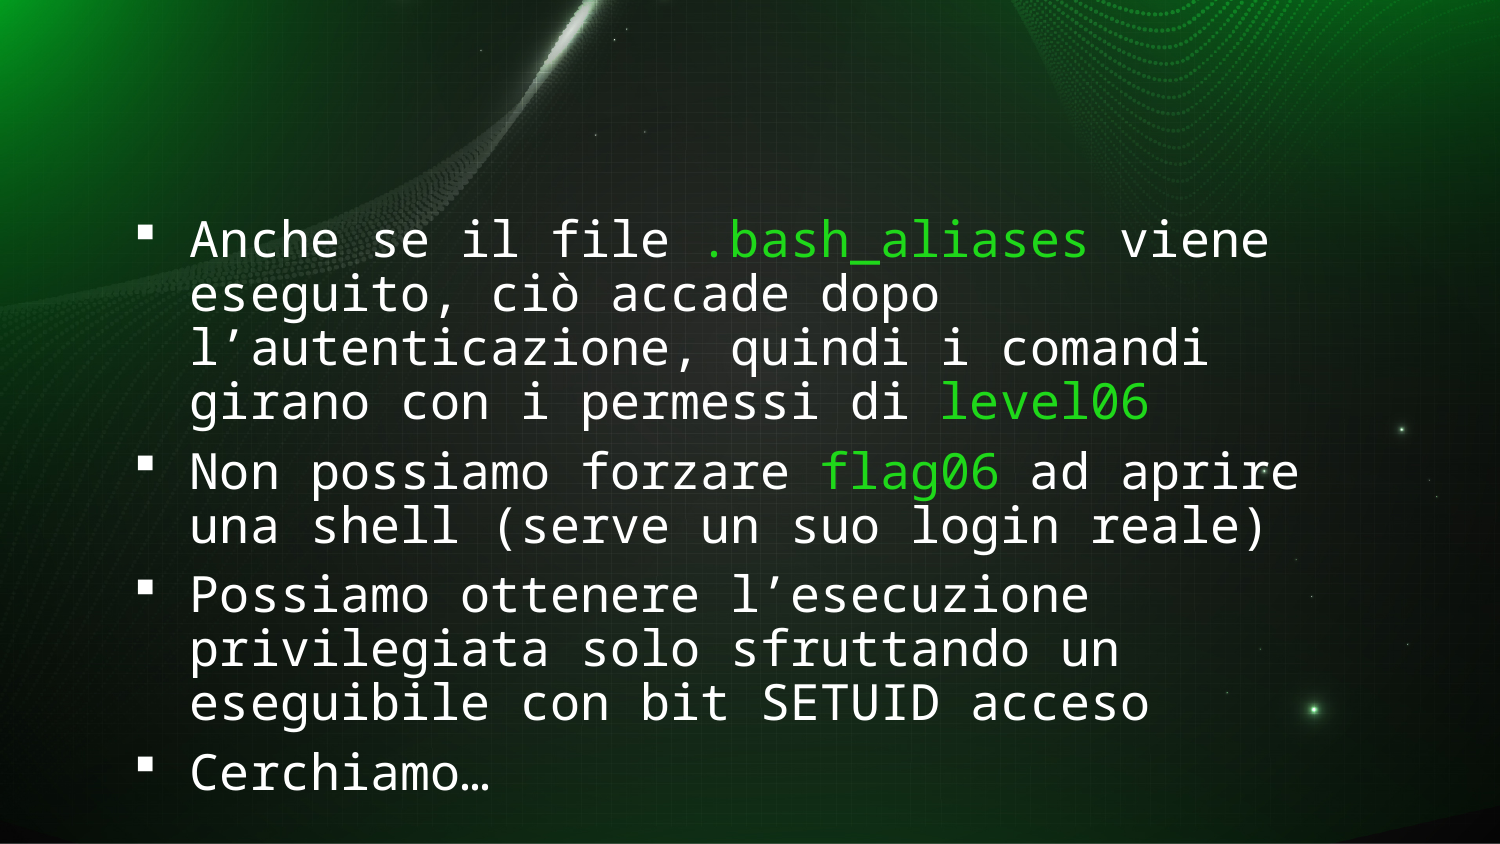

Anche se il file .bash_aliases viene eseguito, ciò accade dopo l’autenticazione, quindi i comandi girano con i permessi di level06
Non possiamo forzare flag06 ad aprire una shell (serve un suo login reale)
Possiamo ottenere l’esecuzione privilegiata solo sfruttando un eseguibile con bit SETUID acceso
Cerchiamo…